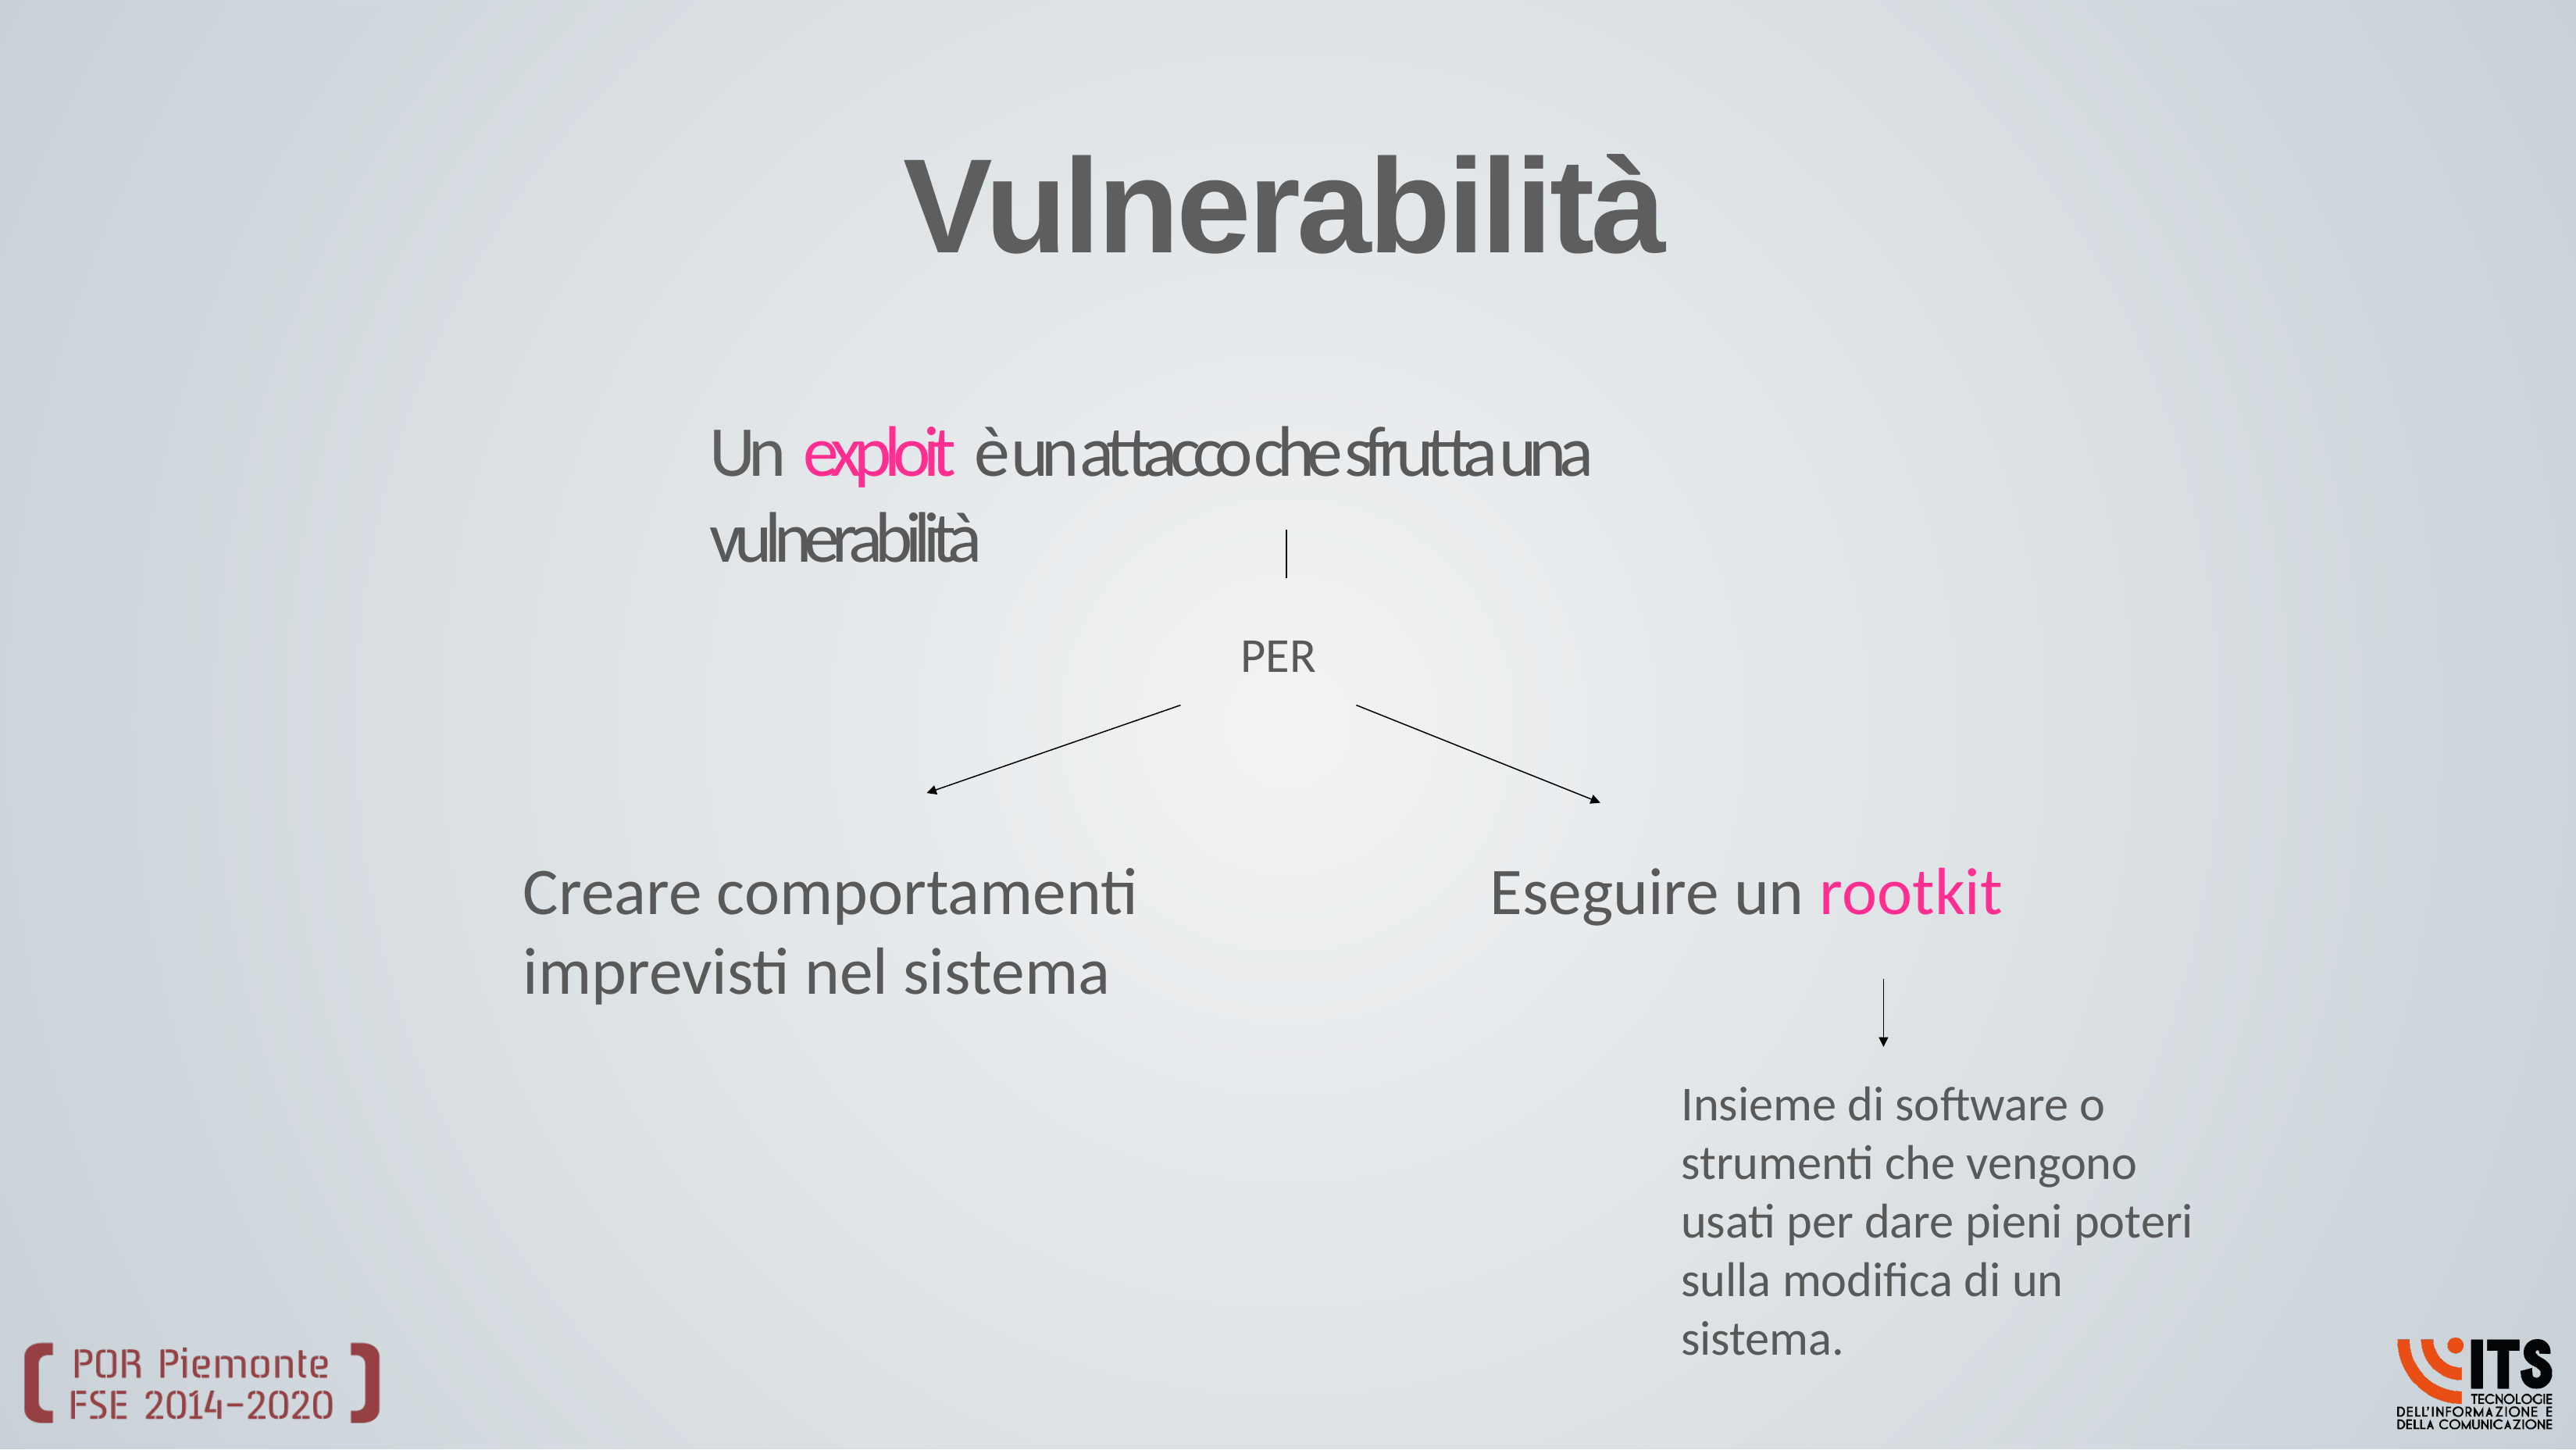

# Vulnerabilità
Un  exploit  è un attacco che sfrutta una vulnerabilità
PER
Creare comportamenti imprevisti nel sistema
Eseguire un rootkit
Insieme di software o strumenti che vengono usati per dare pieni poteri sulla modifica di un sistema.